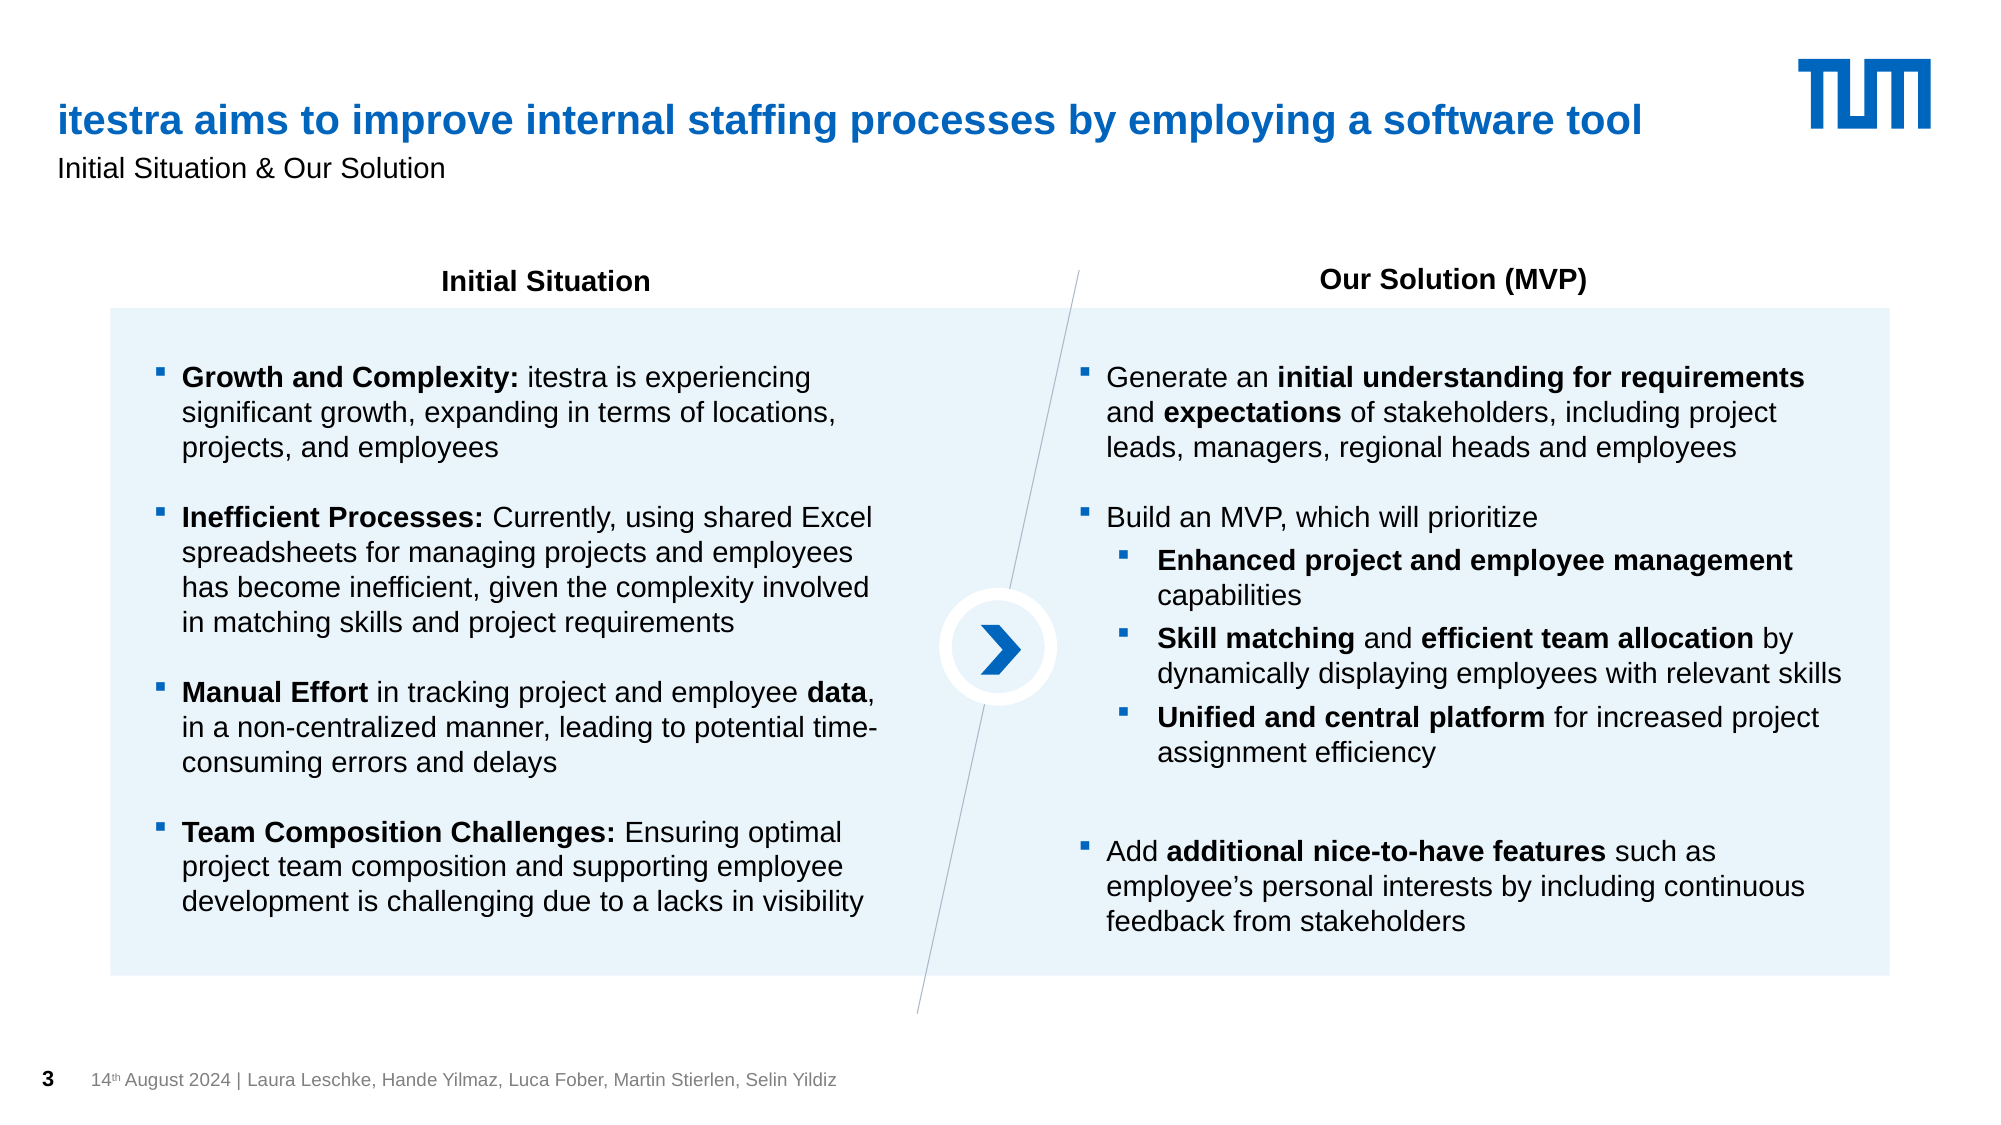

# itestra aims to improve internal staffing processes by employing a software tool
Initial Situation & Our Solution
Our Solution (MVP)
Initial Situation
Generate an initial understanding for requirements and expectations of stakeholders, including project leads, managers, regional heads and employees

Build an MVP, which will prioritize
Enhanced project and employee management capabilities
Skill matching and efficient team allocation by dynamically displaying employees with relevant skills
Unified and central platform for increased project assignment efficiency

Add additional nice-to-have features such as employee’s personal interests by including continuous feedback from stakeholders
Growth and Complexity: itestra is experiencing significant growth, expanding in terms of locations, projects, and employees

Inefficient Processes: Currently, using shared Excel spreadsheets for managing projects and employees has become inefficient, given the complexity involved in matching skills and project requirements

Manual Effort in tracking project and employee data, in a non-centralized manner, leading to potential time-consuming errors and delays

Team Composition Challenges: Ensuring optimal project team composition and supporting employee development is challenging due to a lacks in visibility